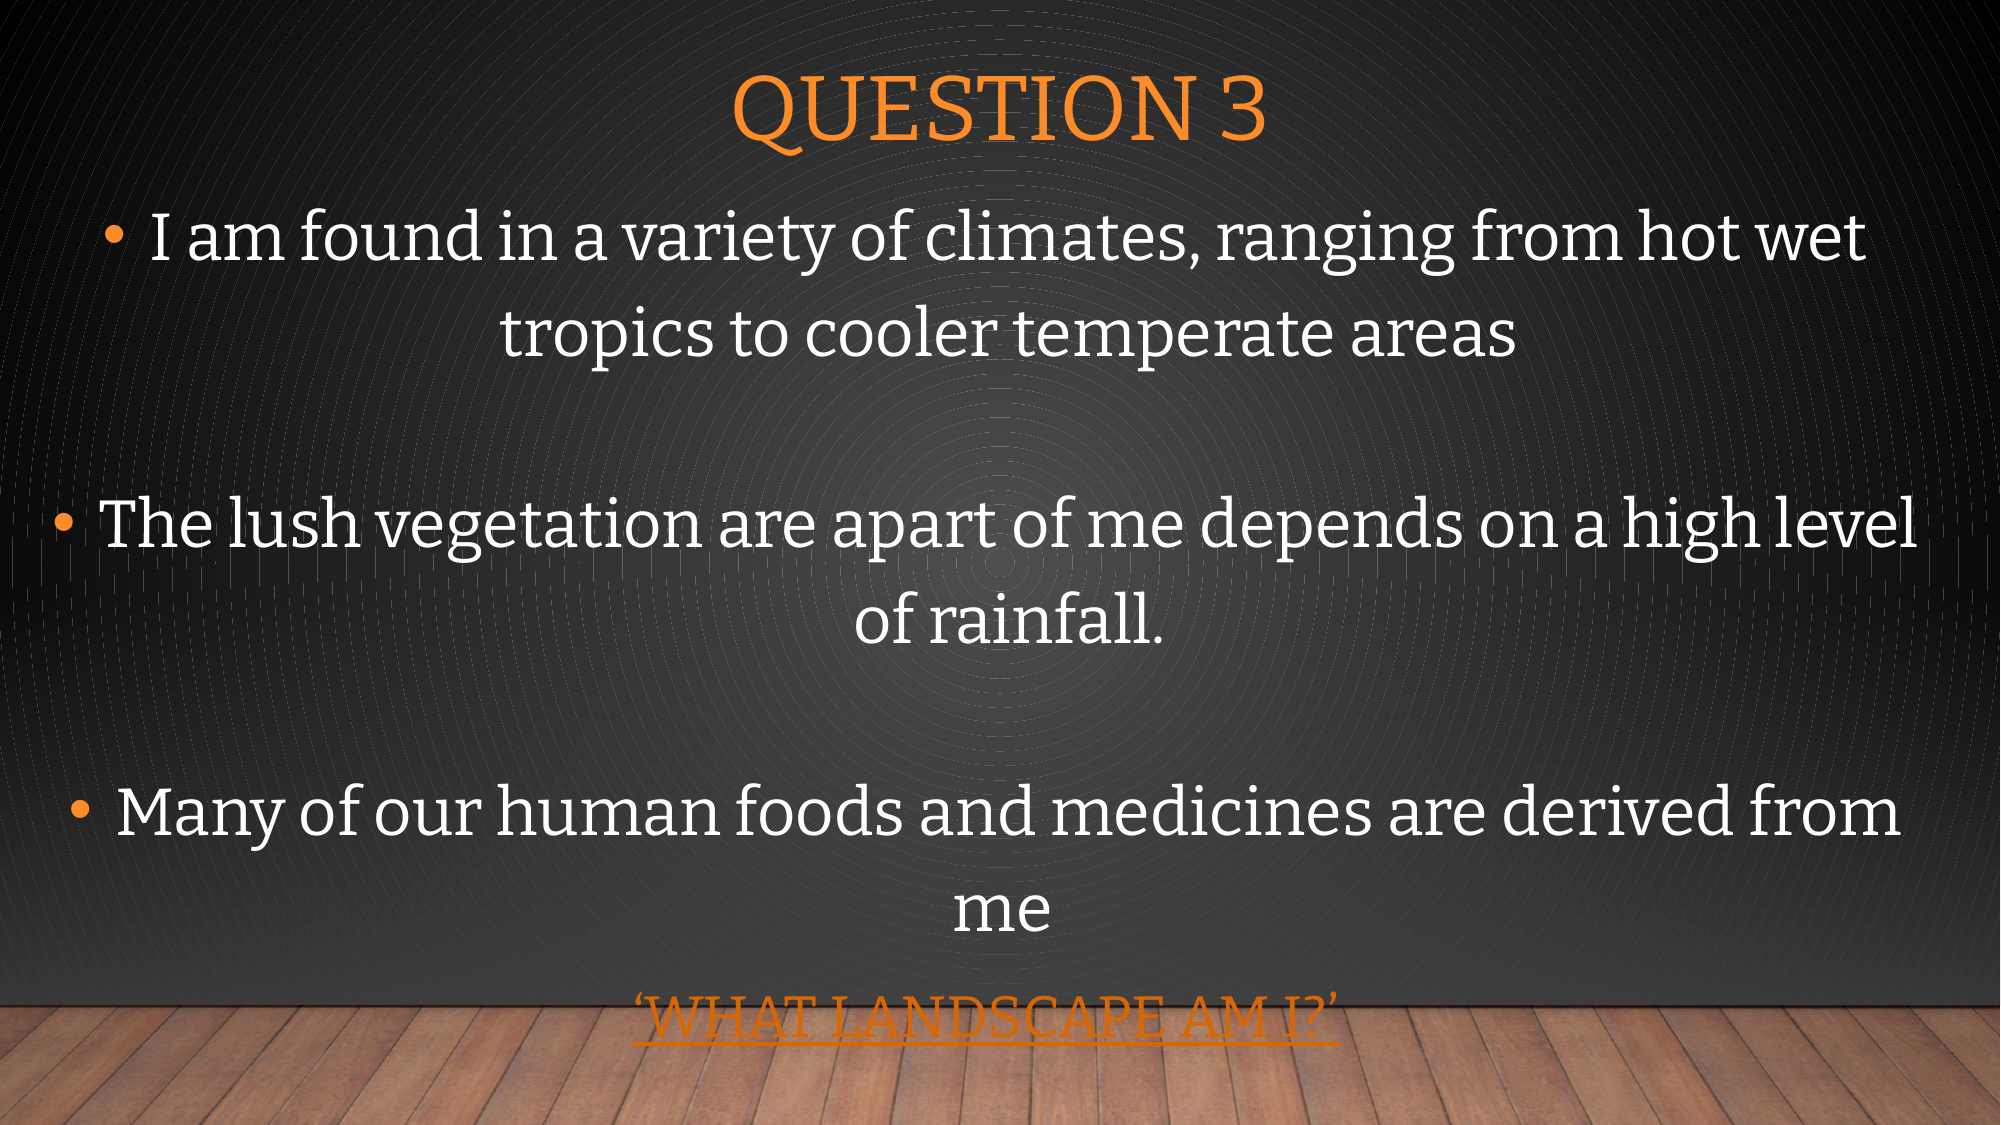

# Question 3
I am found in a variety of climates, ranging from hot wet tropics to cooler temperate areas

The lush vegetation are apart of me depends on a high level of rainfall.

Many of our human foods and medicines are derived from me
‘WHAT LANDSCAPE AM I?’